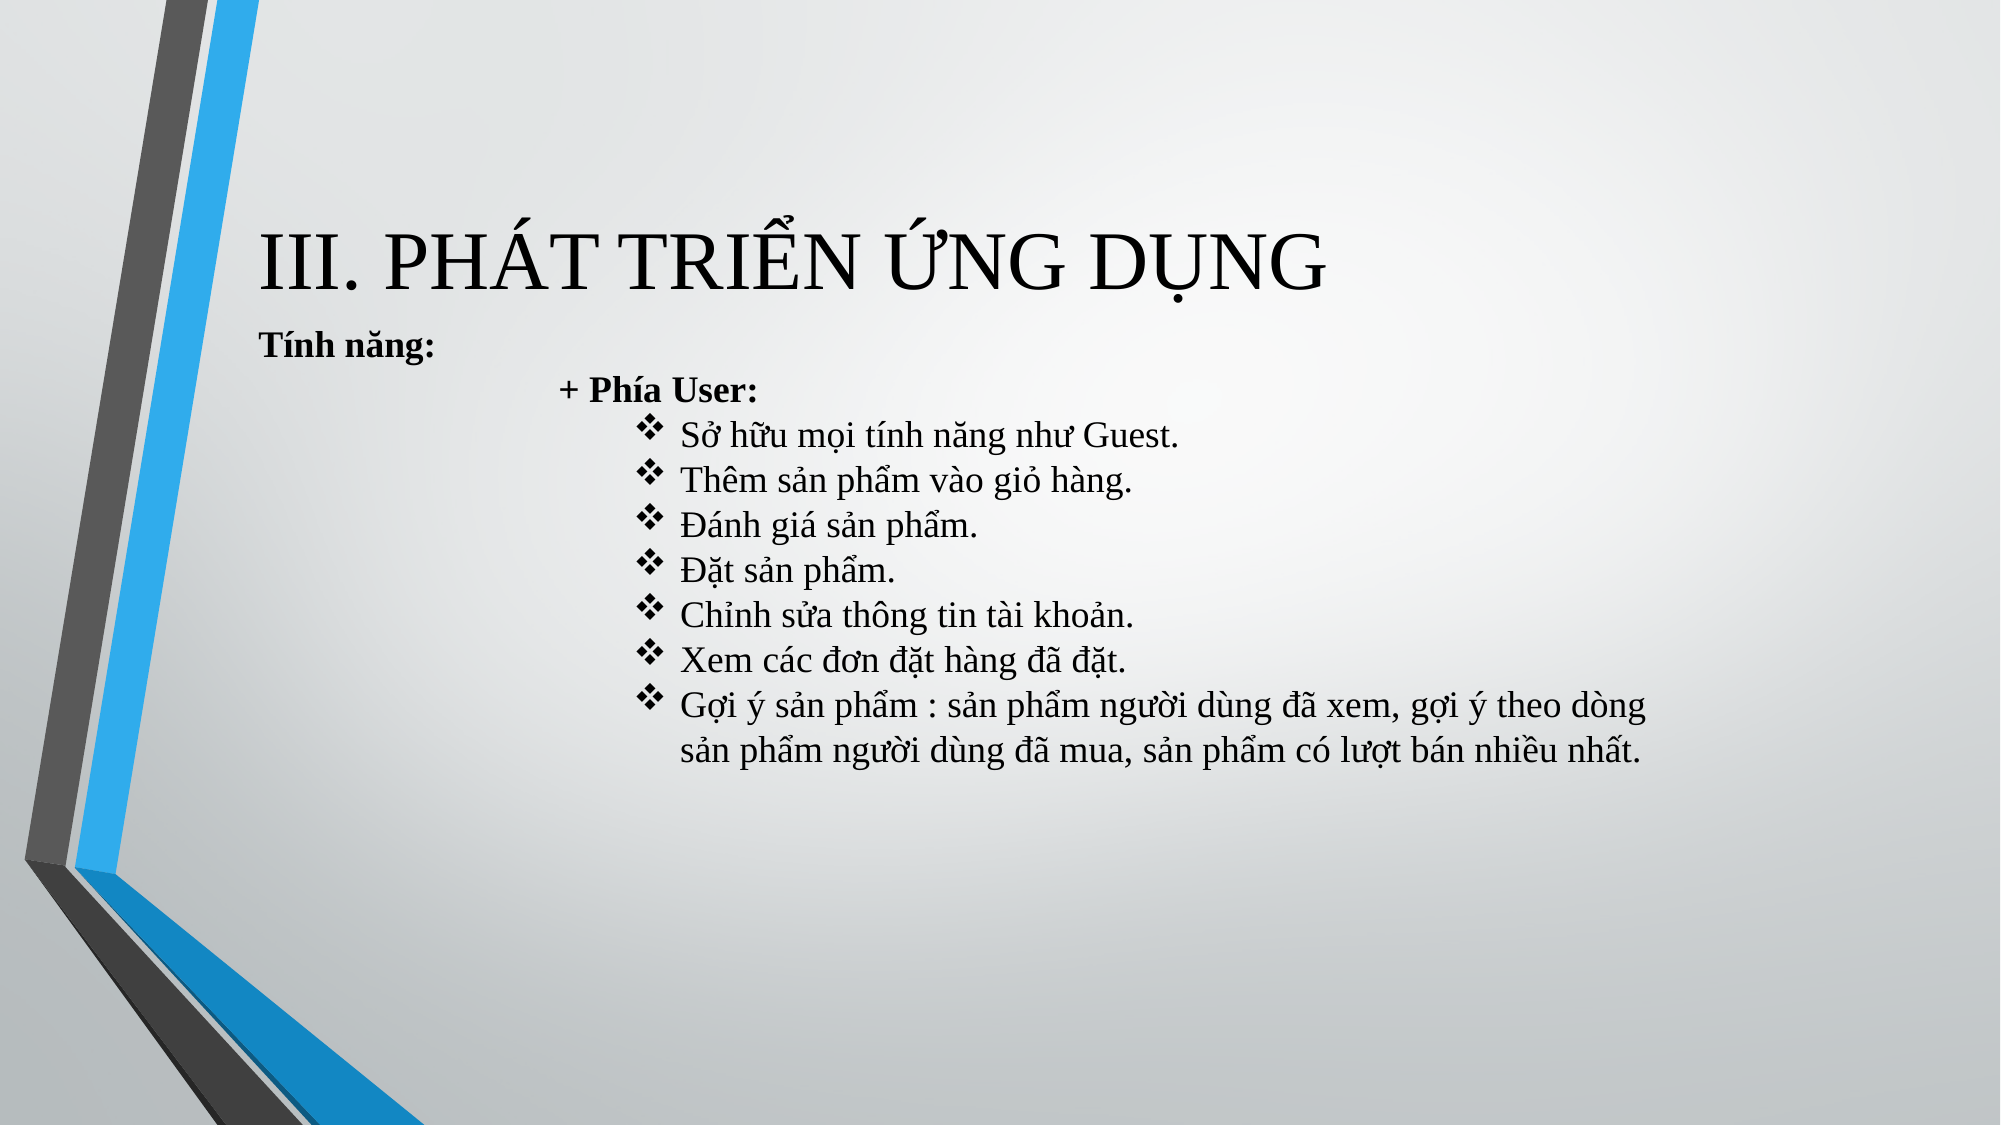

# III. PHÁT TRIỂN ỨNG DỤNG

Tính năng:
		+ Phía User:
Sở hữu mọi tính năng như Guest.
Thêm sản phẩm vào giỏ hàng.
Đánh giá sản phẩm.
Đặt sản phẩm.
Chỉnh sửa thông tin tài khoản.
Xem các đơn đặt hàng đã đặt.
Gợi ý sản phẩm : sản phẩm người dùng đã xem, gợi ý theo dòng sản phẩm người dùng đã mua, sản phẩm có lượt bán nhiều nhất.